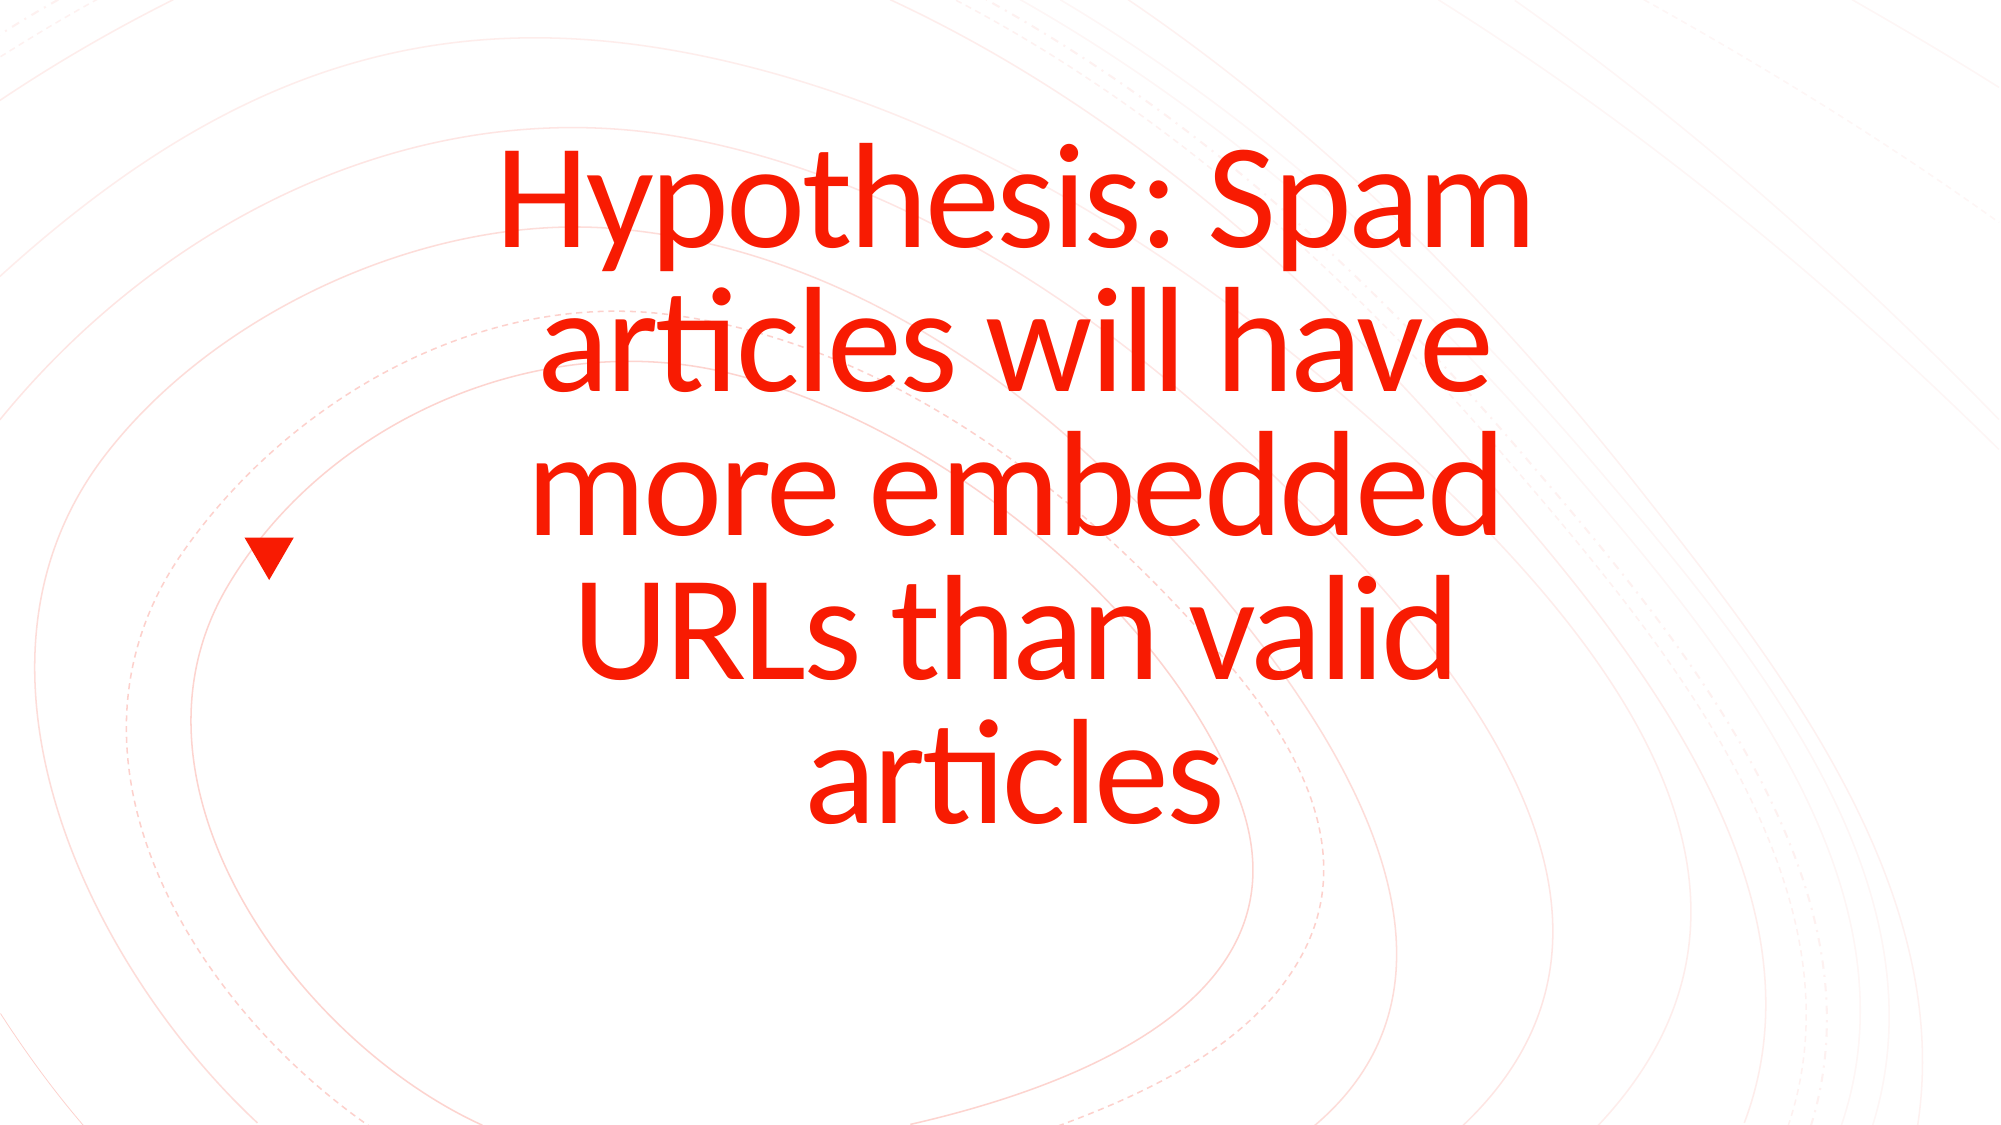

# Hypothesis: Spam articles will have more embedded URLs than valid articles